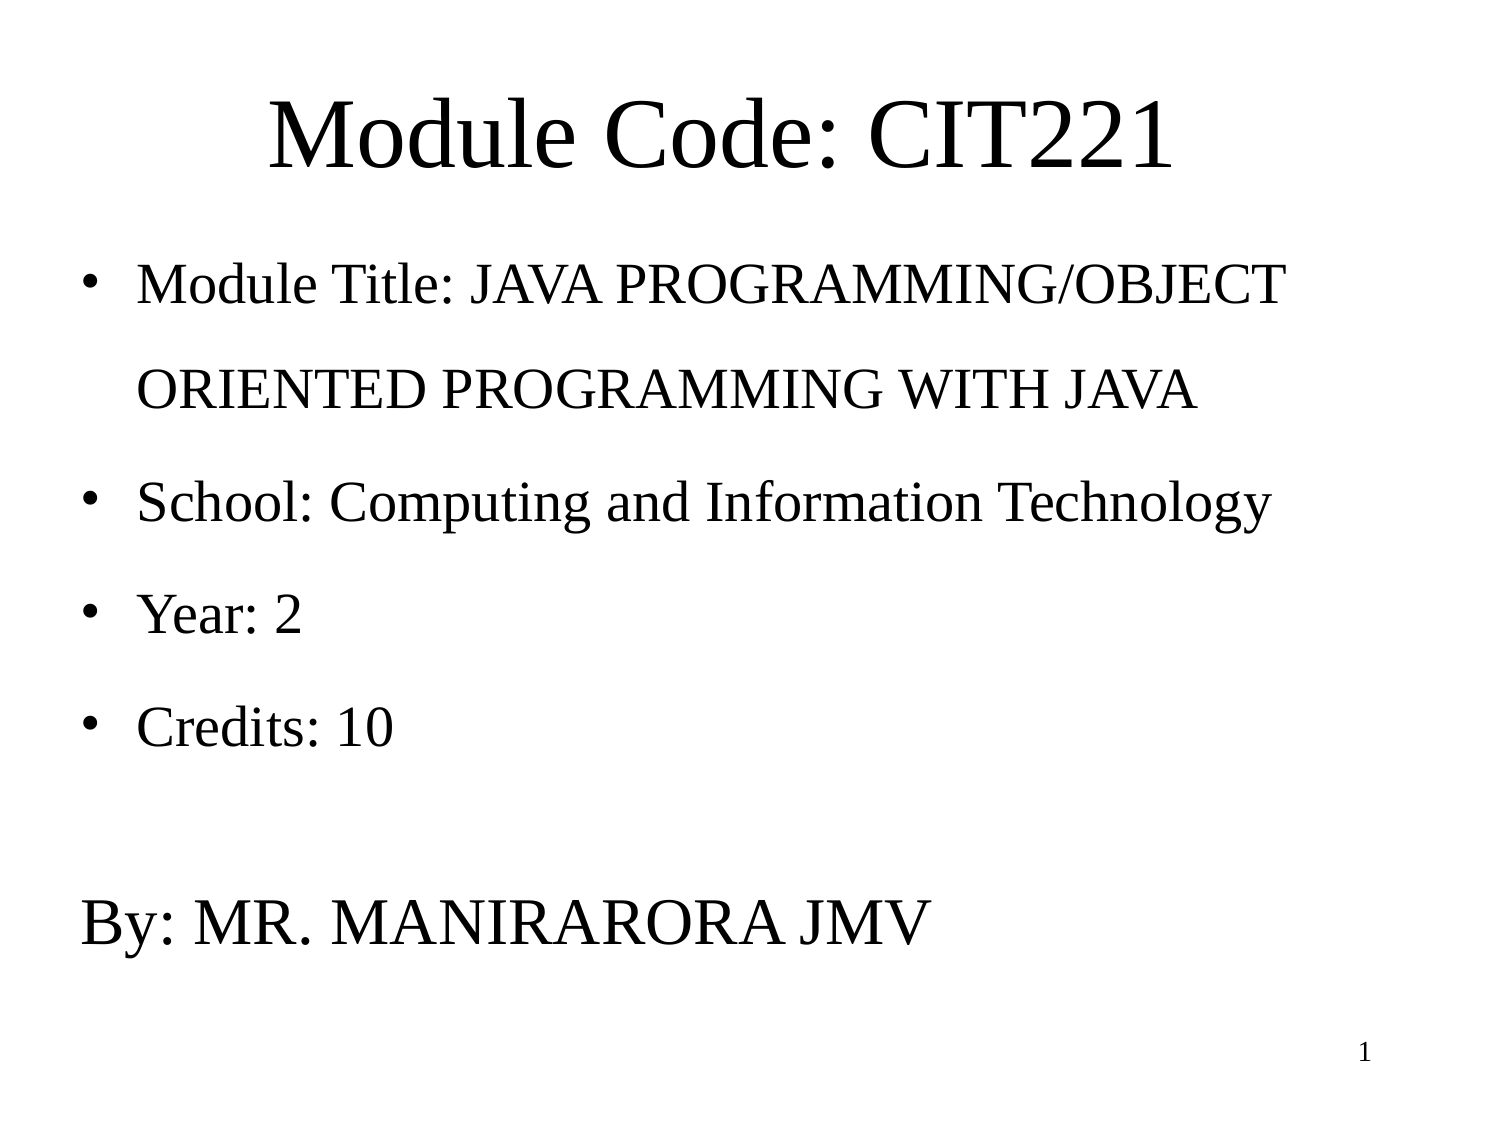

# Module Code: CIT221
Module Title: JAVA PROGRAMMING/OBJECT ORIENTED PROGRAMMING WITH JAVA
School: Computing and Information Technology
Year: 2
Credits: 10

By: MR. MANIRARORA JMV

1